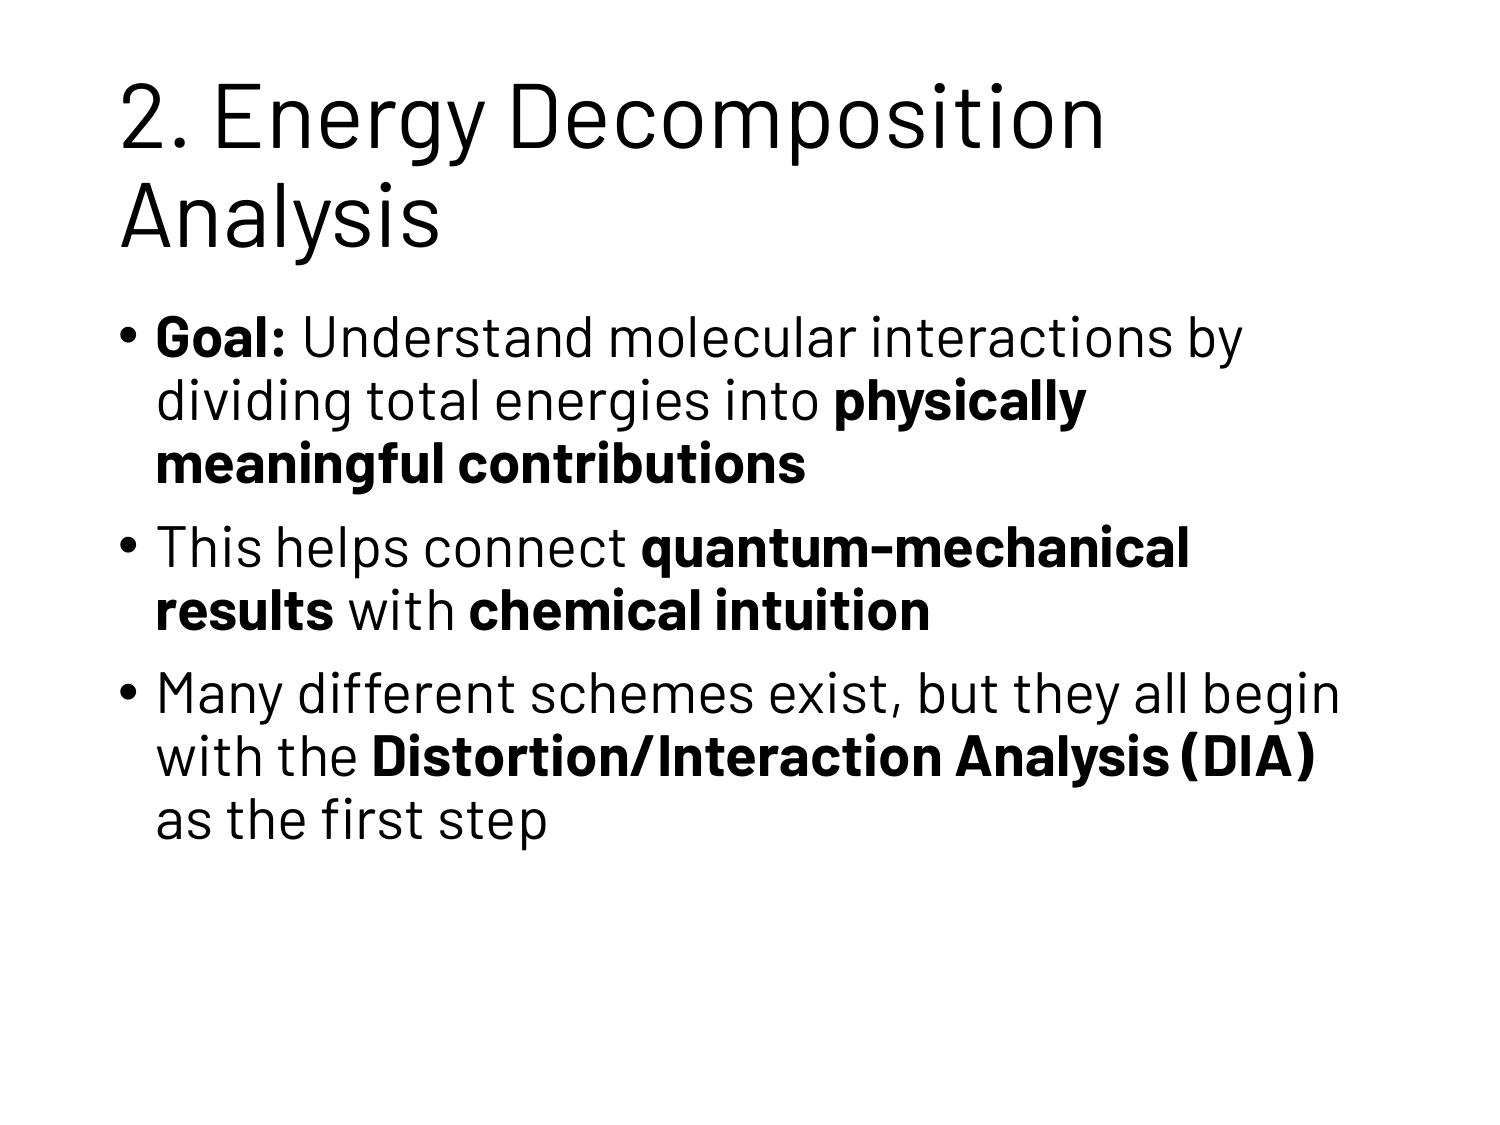

# 2. Energy Decomposition Analysis
Goal: Understand molecular interactions by dividing total energies into physically meaningful contributions
This helps connect quantum-mechanical results with chemical intuition
Many different schemes exist, but they all begin with the Distortion/Interaction Analysis (DIA) as the first step